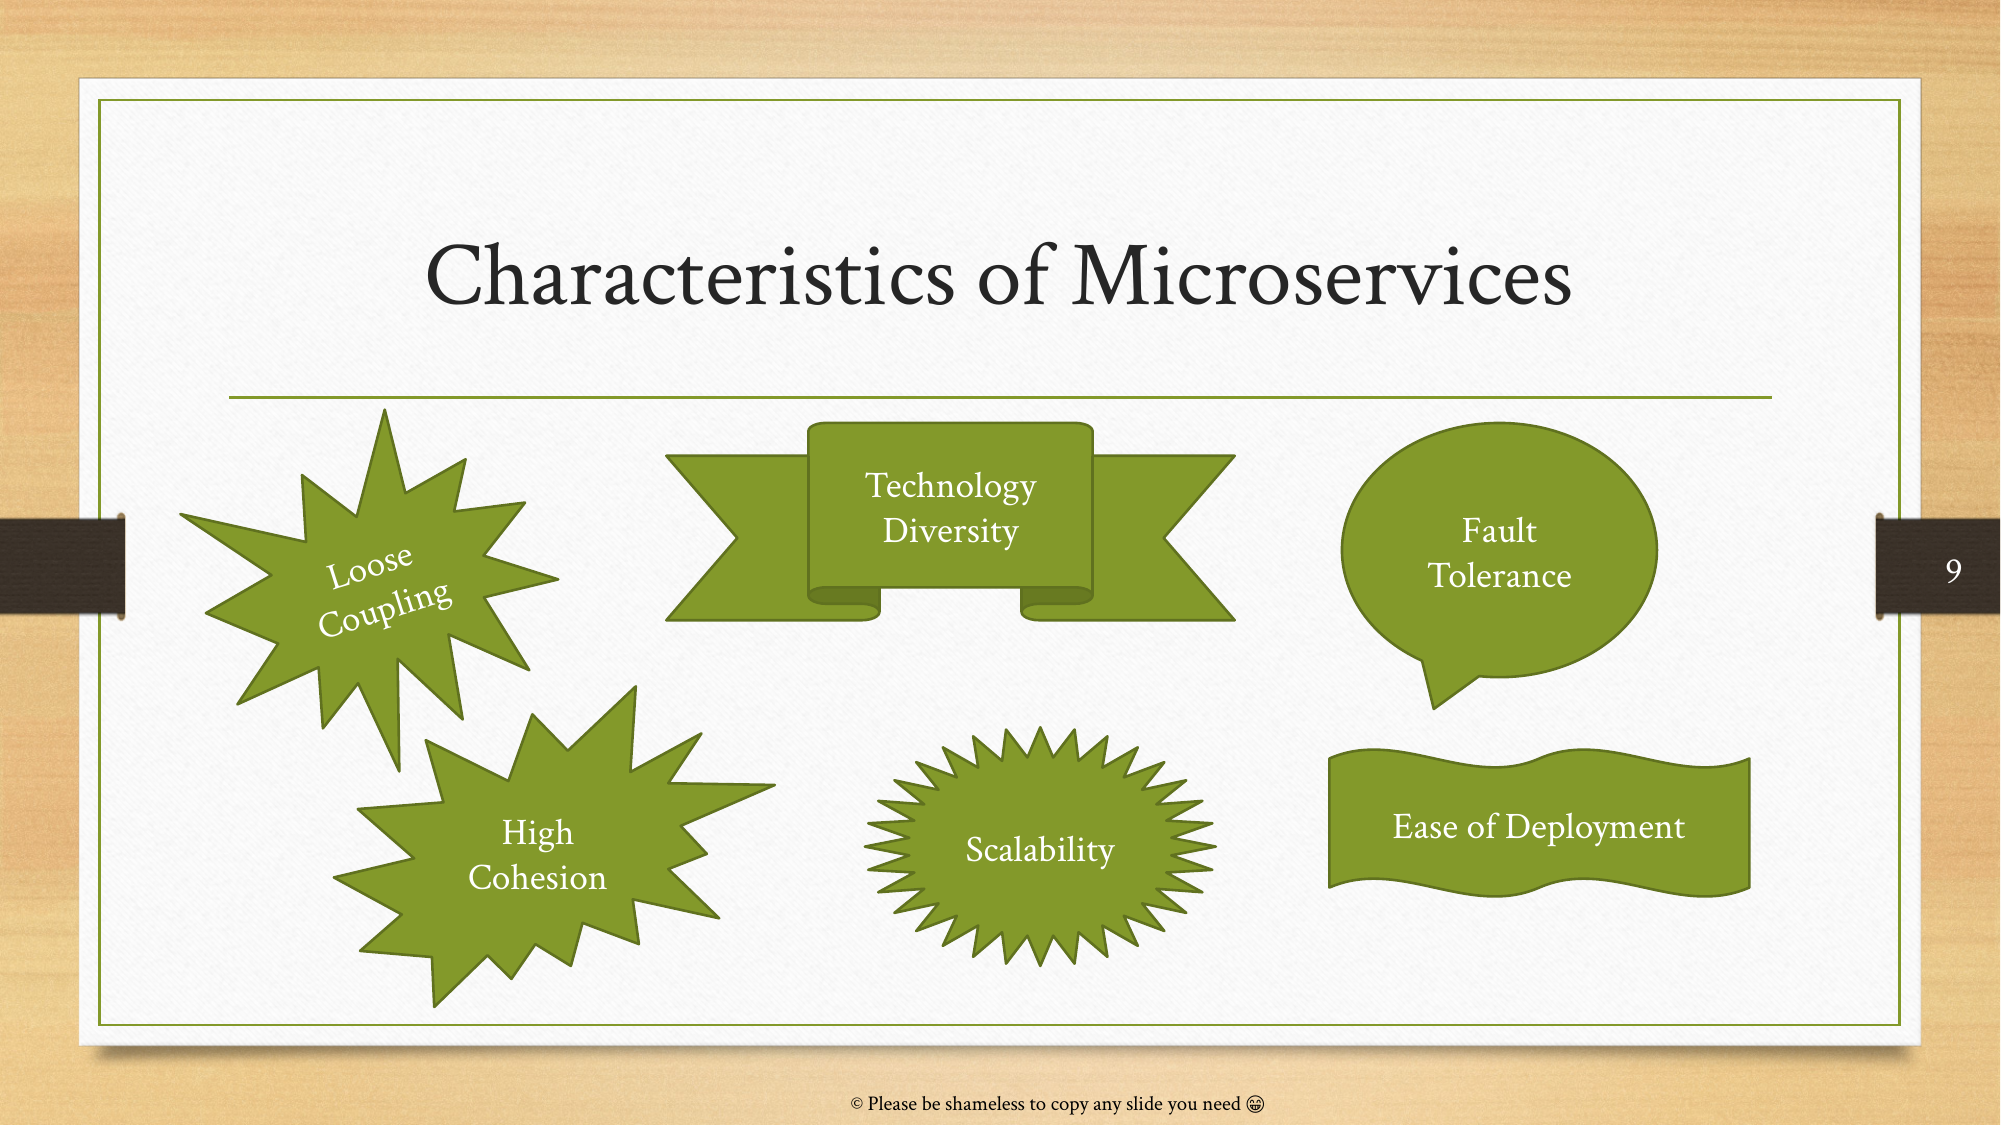

# Characteristics of Microservices
Loose Coupling
Technology Diversity
Fault Tolerance
9
High Cohesion
Scalability
Ease of Deployment
© Please be shameless to copy any slide you need 😁